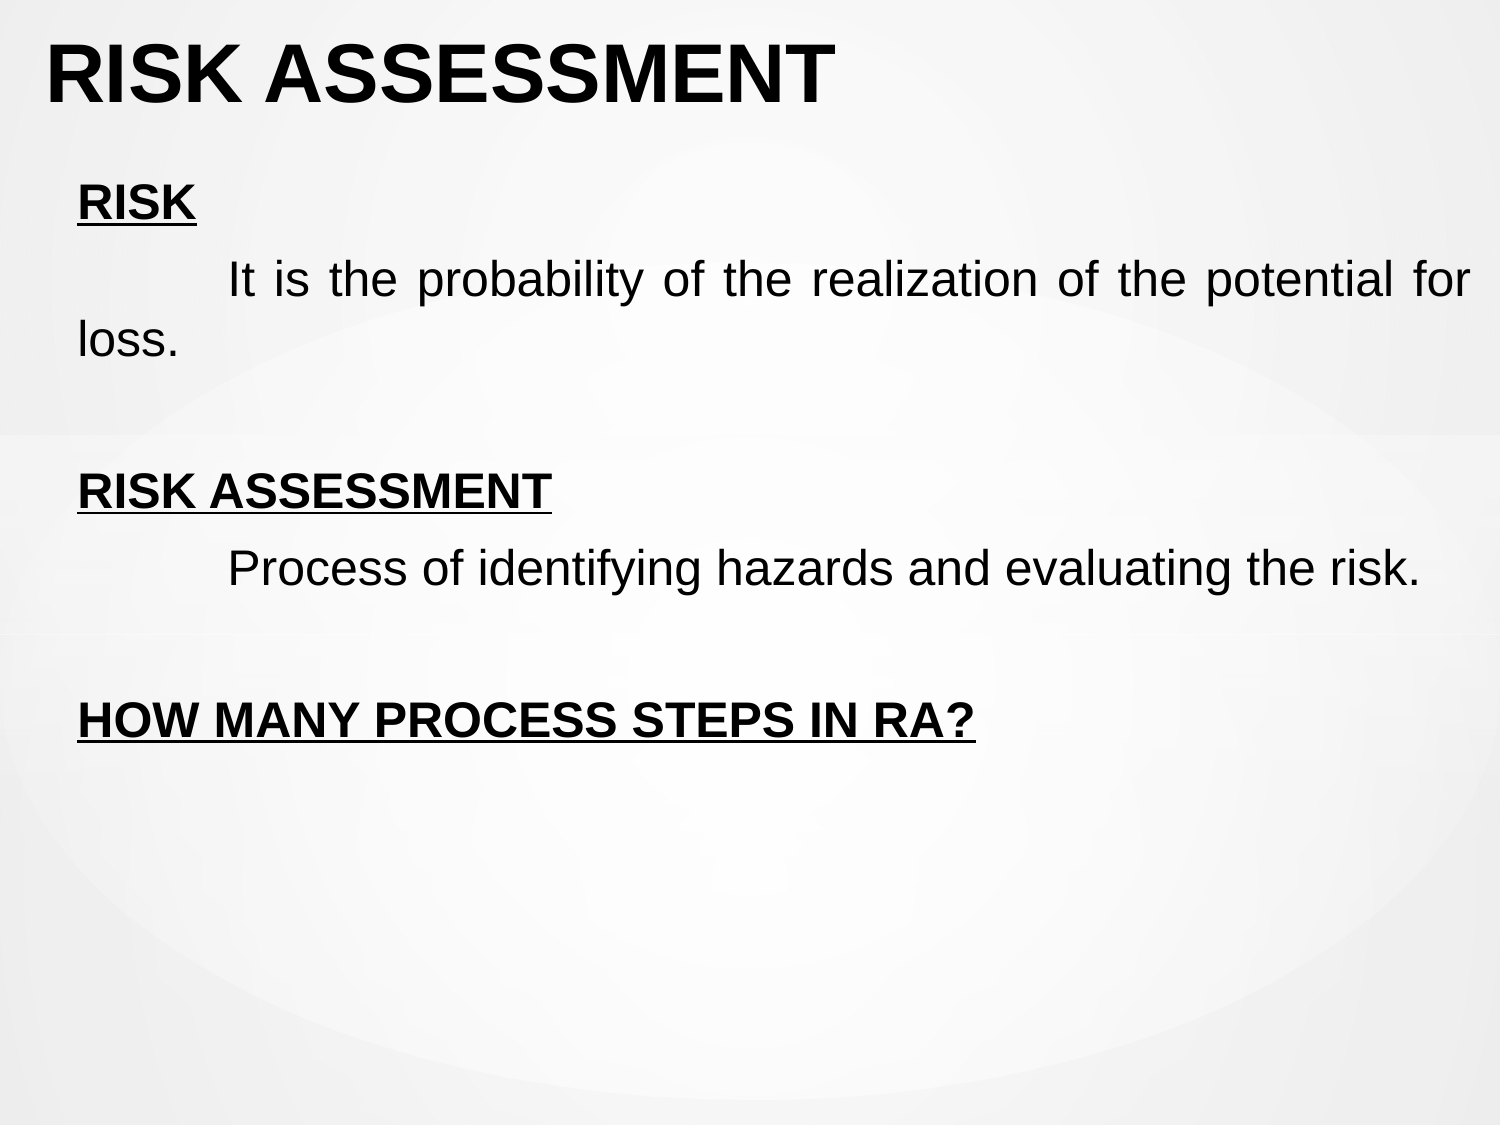

# RISK ASSESSMENT
RISK
	It is the probability of the realization of the potential for loss.

RISK ASSESSMENT
	Process of identifying hazards and evaluating the risk.

HOW MANY PROCESS STEPS IN RA?